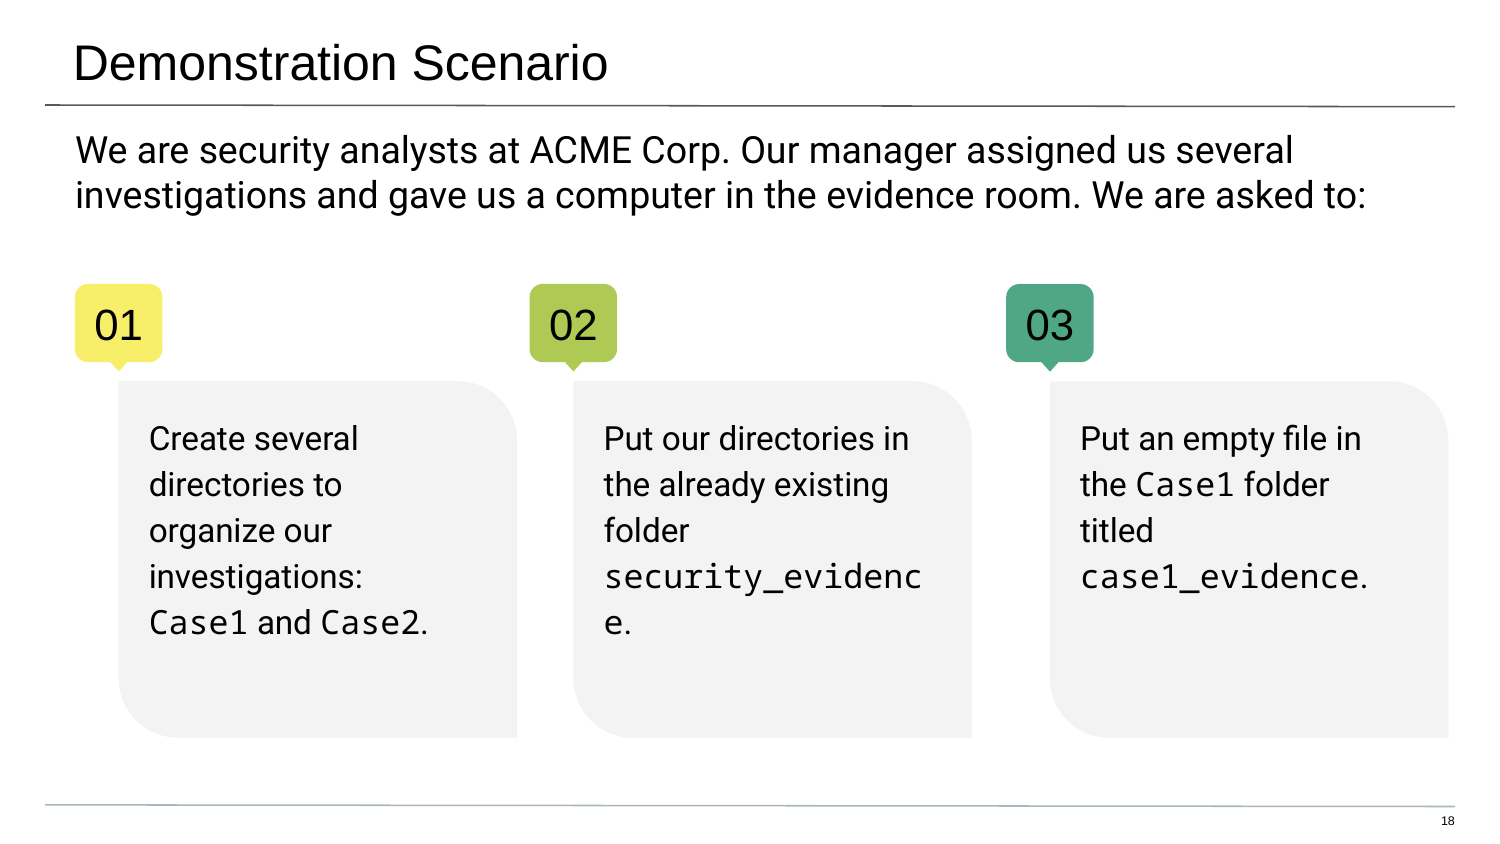

# Demonstration Scenario
We are security analysts at ACME Corp. Our manager assigned us several investigations and gave us a computer in the evidence room. We are asked to:
01

02

03

Create several directories to organize our investigations:
Case1 and Case2.
Put our directories in the already existing folder security_evidence.

Put an empty file in the Case1 folder titled  case1_evidence.

18